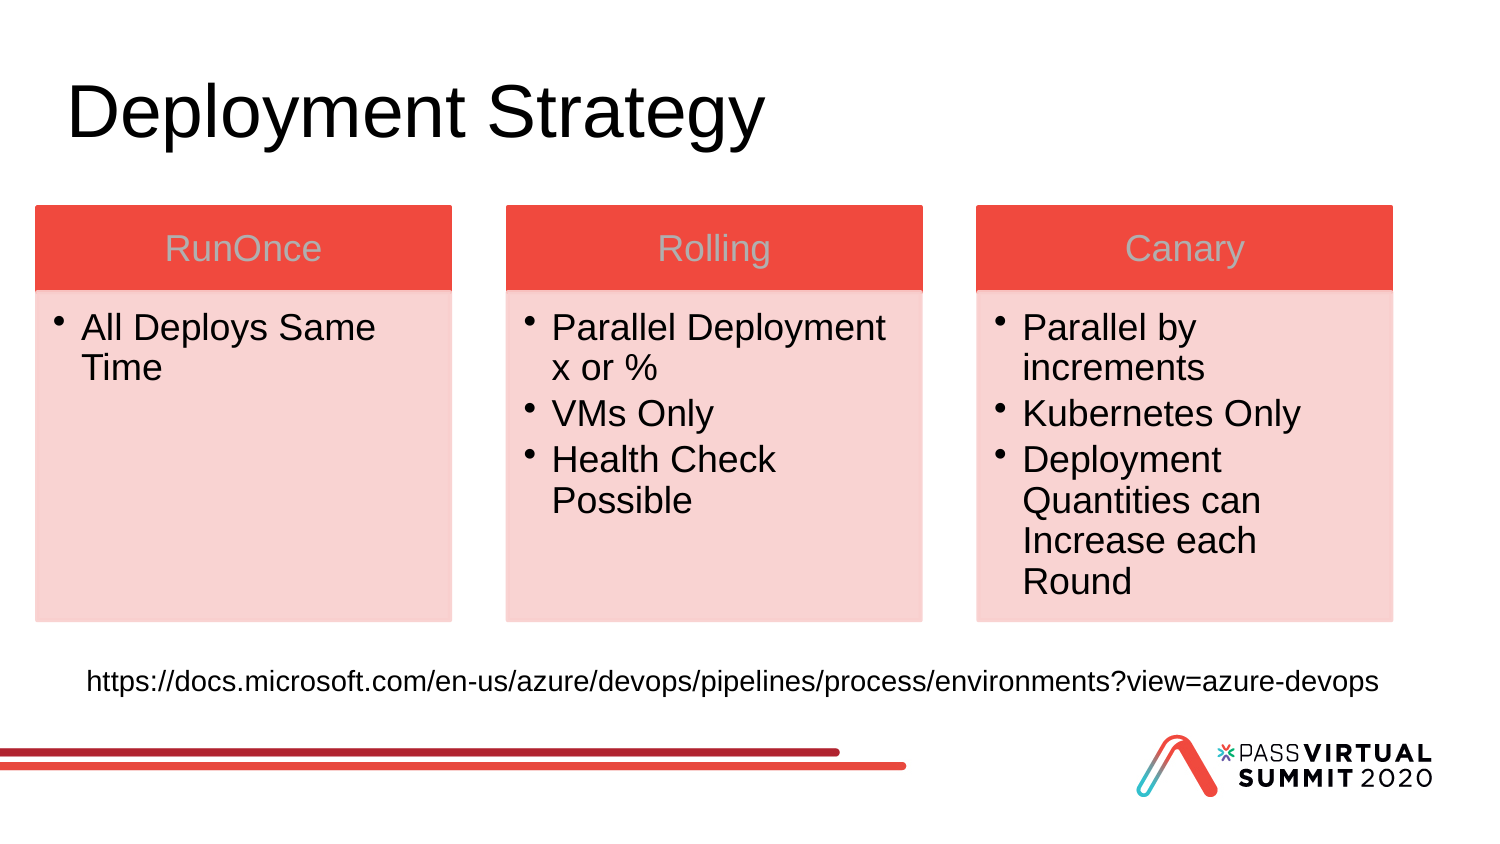

Deployment Strategy
RunOnce
All Deploys Same Time
Rolling
Parallel Deployment x or %
VMs Only
Health Check Possible
Canary
Parallel by increments
Kubernetes Only
Deployment Quantities can Increase each Round
https://docs.microsoft.com/en-us/azure/devops/pipelines/process/environments?view=azure-devops